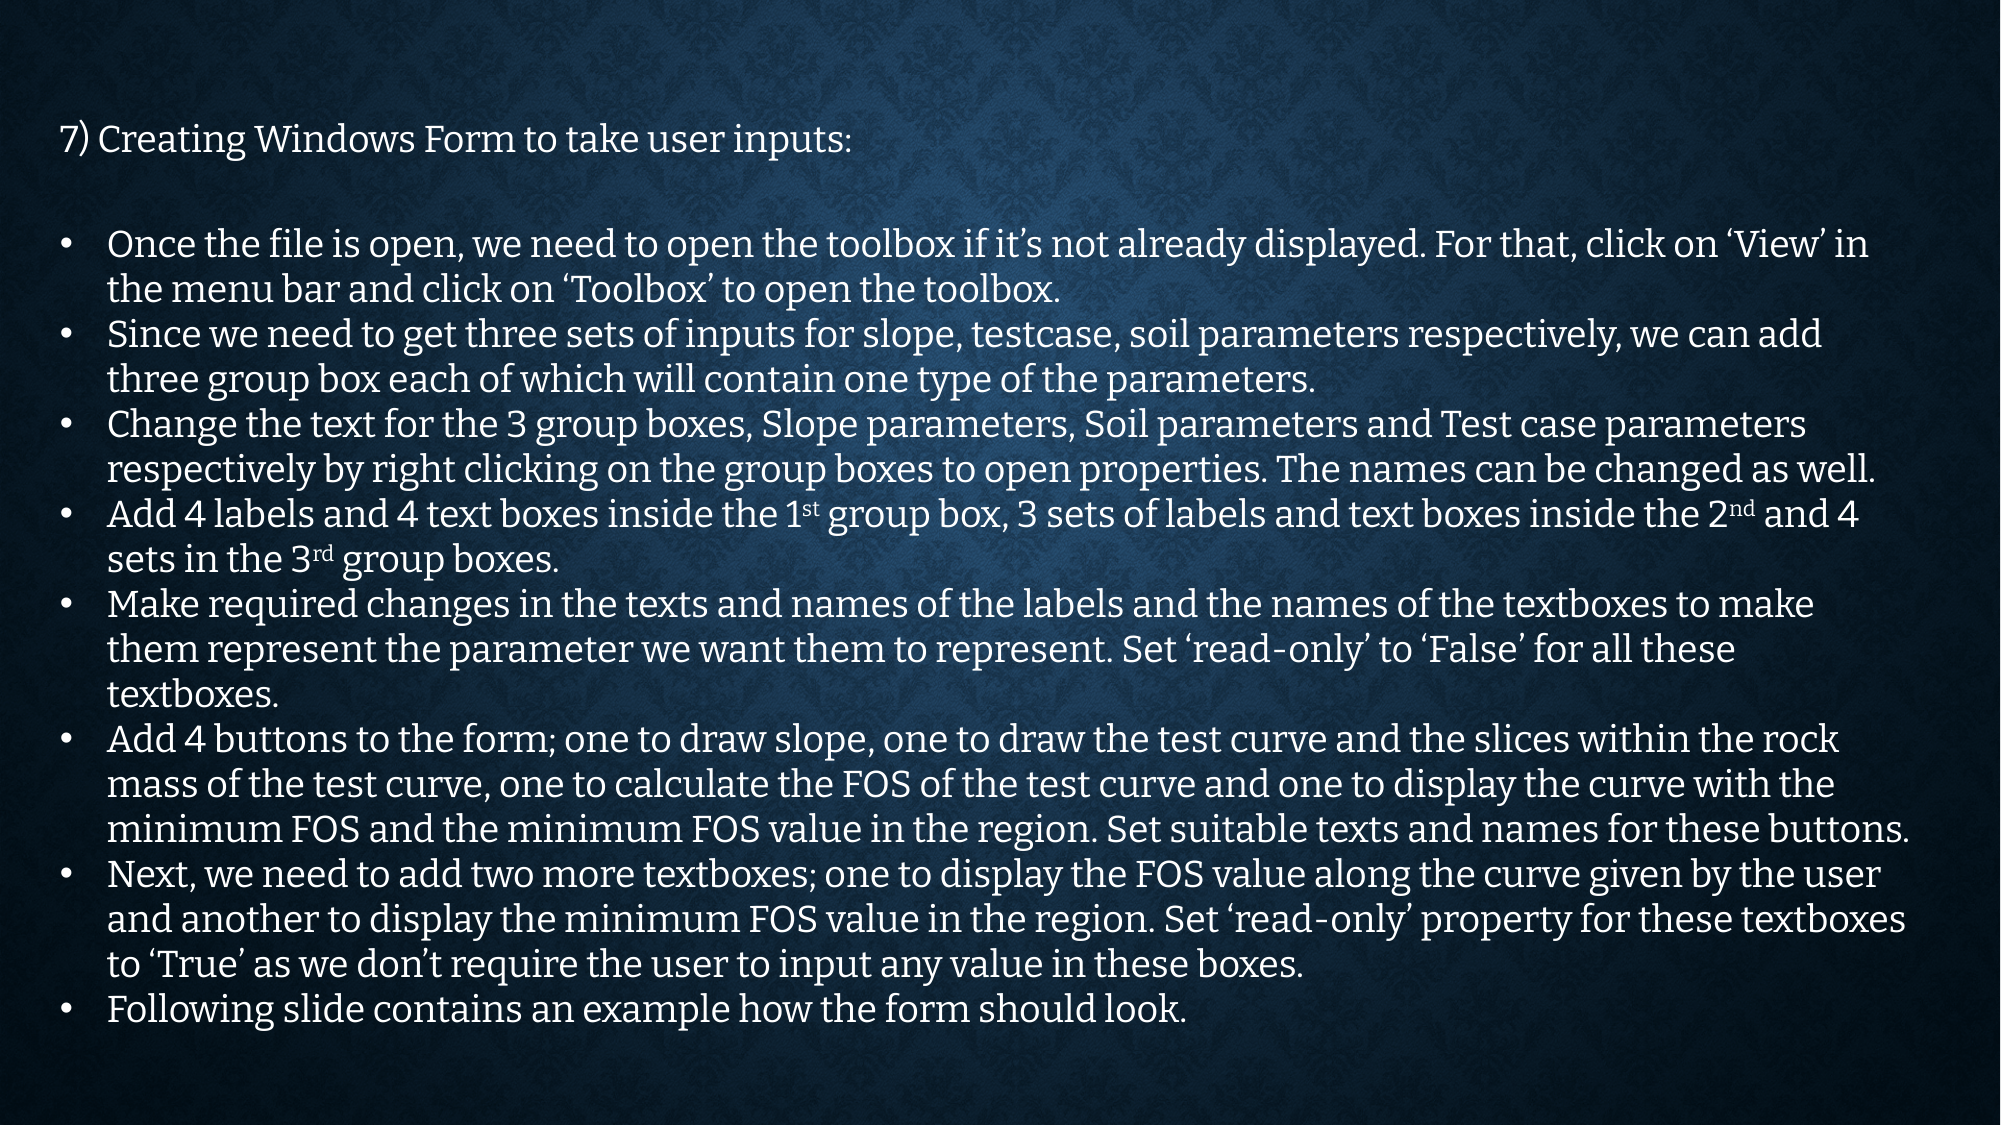

7) Creating Windows Form to take user inputs:
Once the file is open, we need to open the toolbox if it’s not already displayed. For that, click on ‘View’ in the menu bar and click on ‘Toolbox’ to open the toolbox.
Since we need to get three sets of inputs for slope, testcase, soil parameters respectively, we can add three group box each of which will contain one type of the parameters.
Change the text for the 3 group boxes, Slope parameters, Soil parameters and Test case parameters respectively by right clicking on the group boxes to open properties. The names can be changed as well.
Add 4 labels and 4 text boxes inside the 1st group box, 3 sets of labels and text boxes inside the 2nd and 4 sets in the 3rd group boxes.
Make required changes in the texts and names of the labels and the names of the textboxes to make them represent the parameter we want them to represent. Set ‘read-only’ to ‘False’ for all these textboxes.
Add 4 buttons to the form; one to draw slope, one to draw the test curve and the slices within the rock mass of the test curve, one to calculate the FOS of the test curve and one to display the curve with the minimum FOS and the minimum FOS value in the region. Set suitable texts and names for these buttons.
Next, we need to add two more textboxes; one to display the FOS value along the curve given by the user and another to display the minimum FOS value in the region. Set ‘read-only’ property for these textboxes to ‘True’ as we don’t require the user to input any value in these boxes.
Following slide contains an example how the form should look.